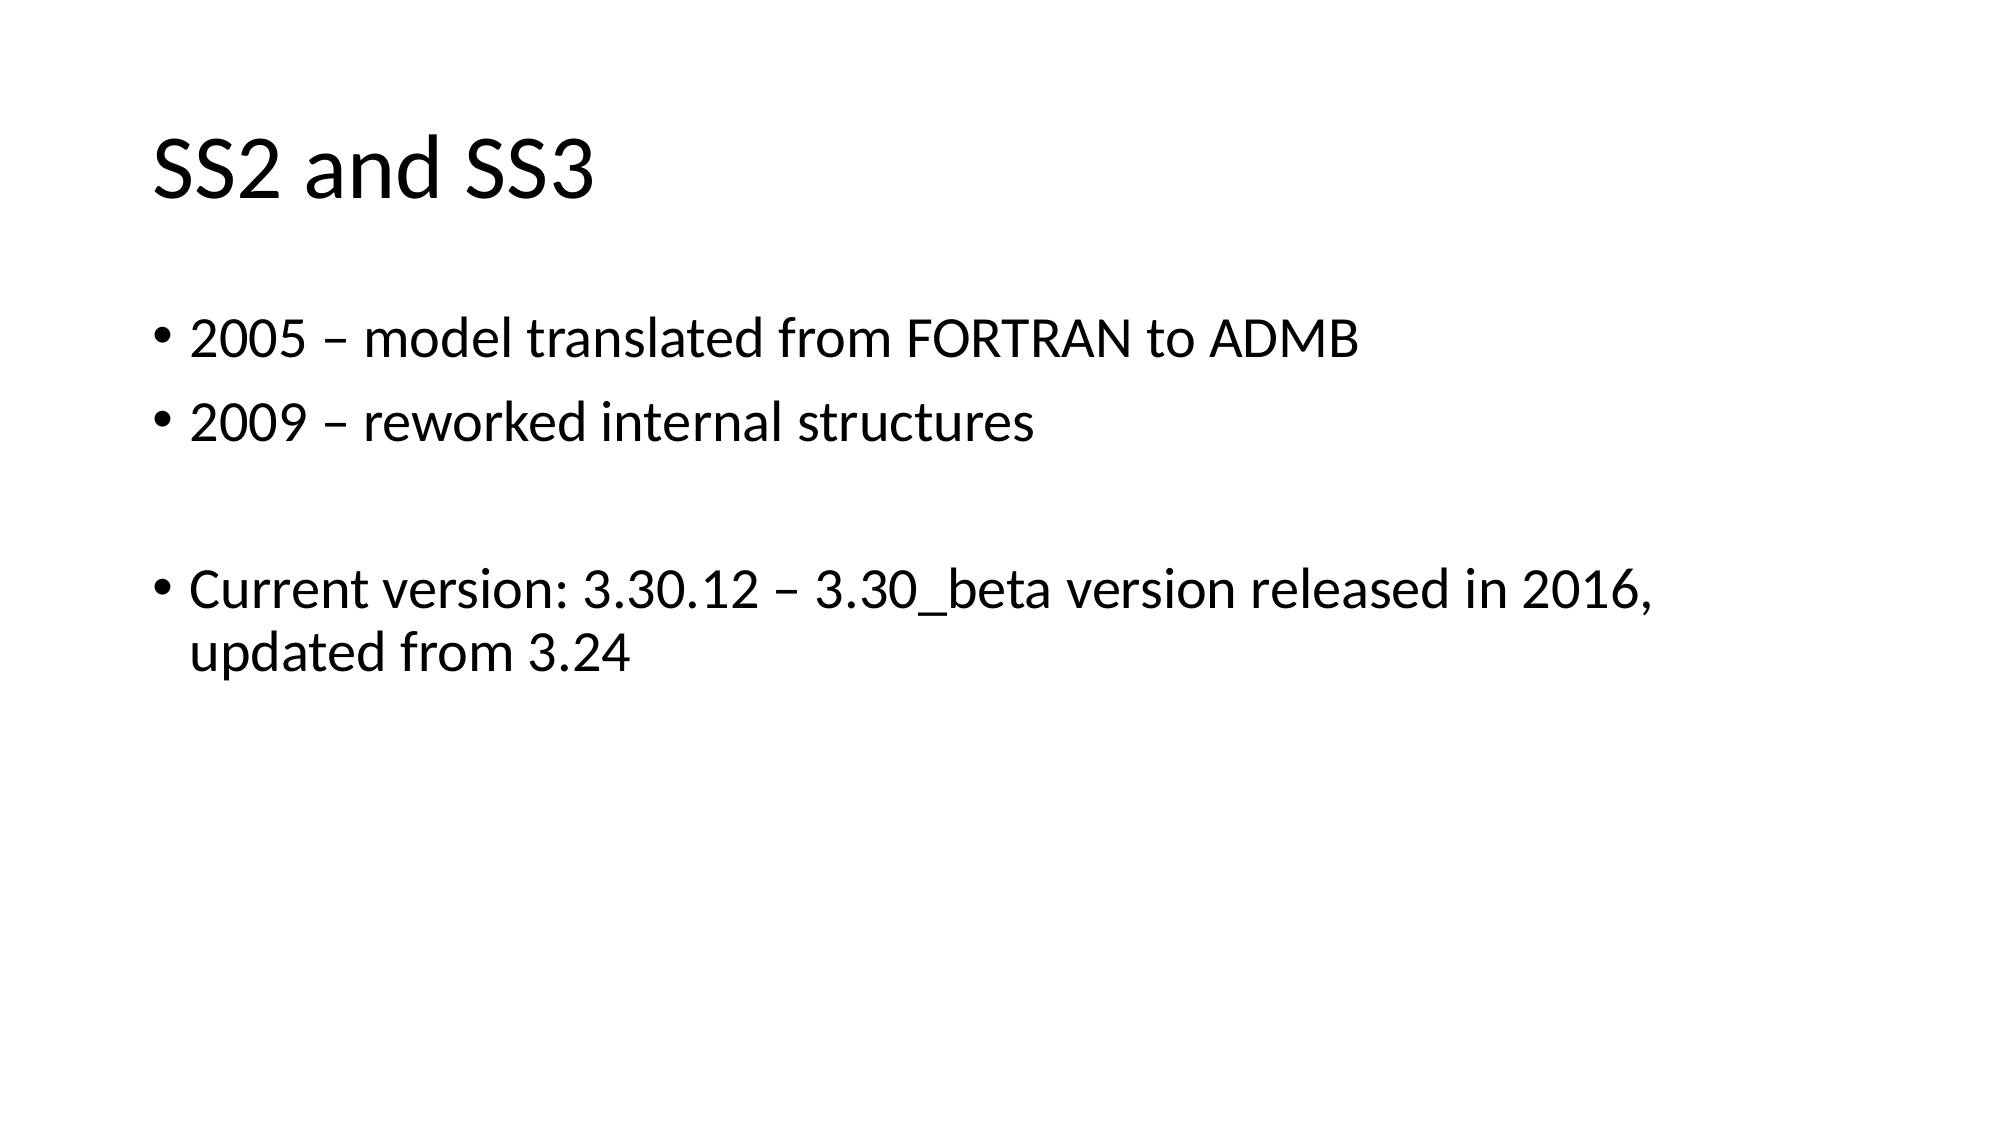

# SS2 and SS3
2005 – model translated from FORTRAN to ADMB
2009 – reworked internal structures

Current version: 3.30.12 – 3.30_beta version released in 2016, updated from 3.24